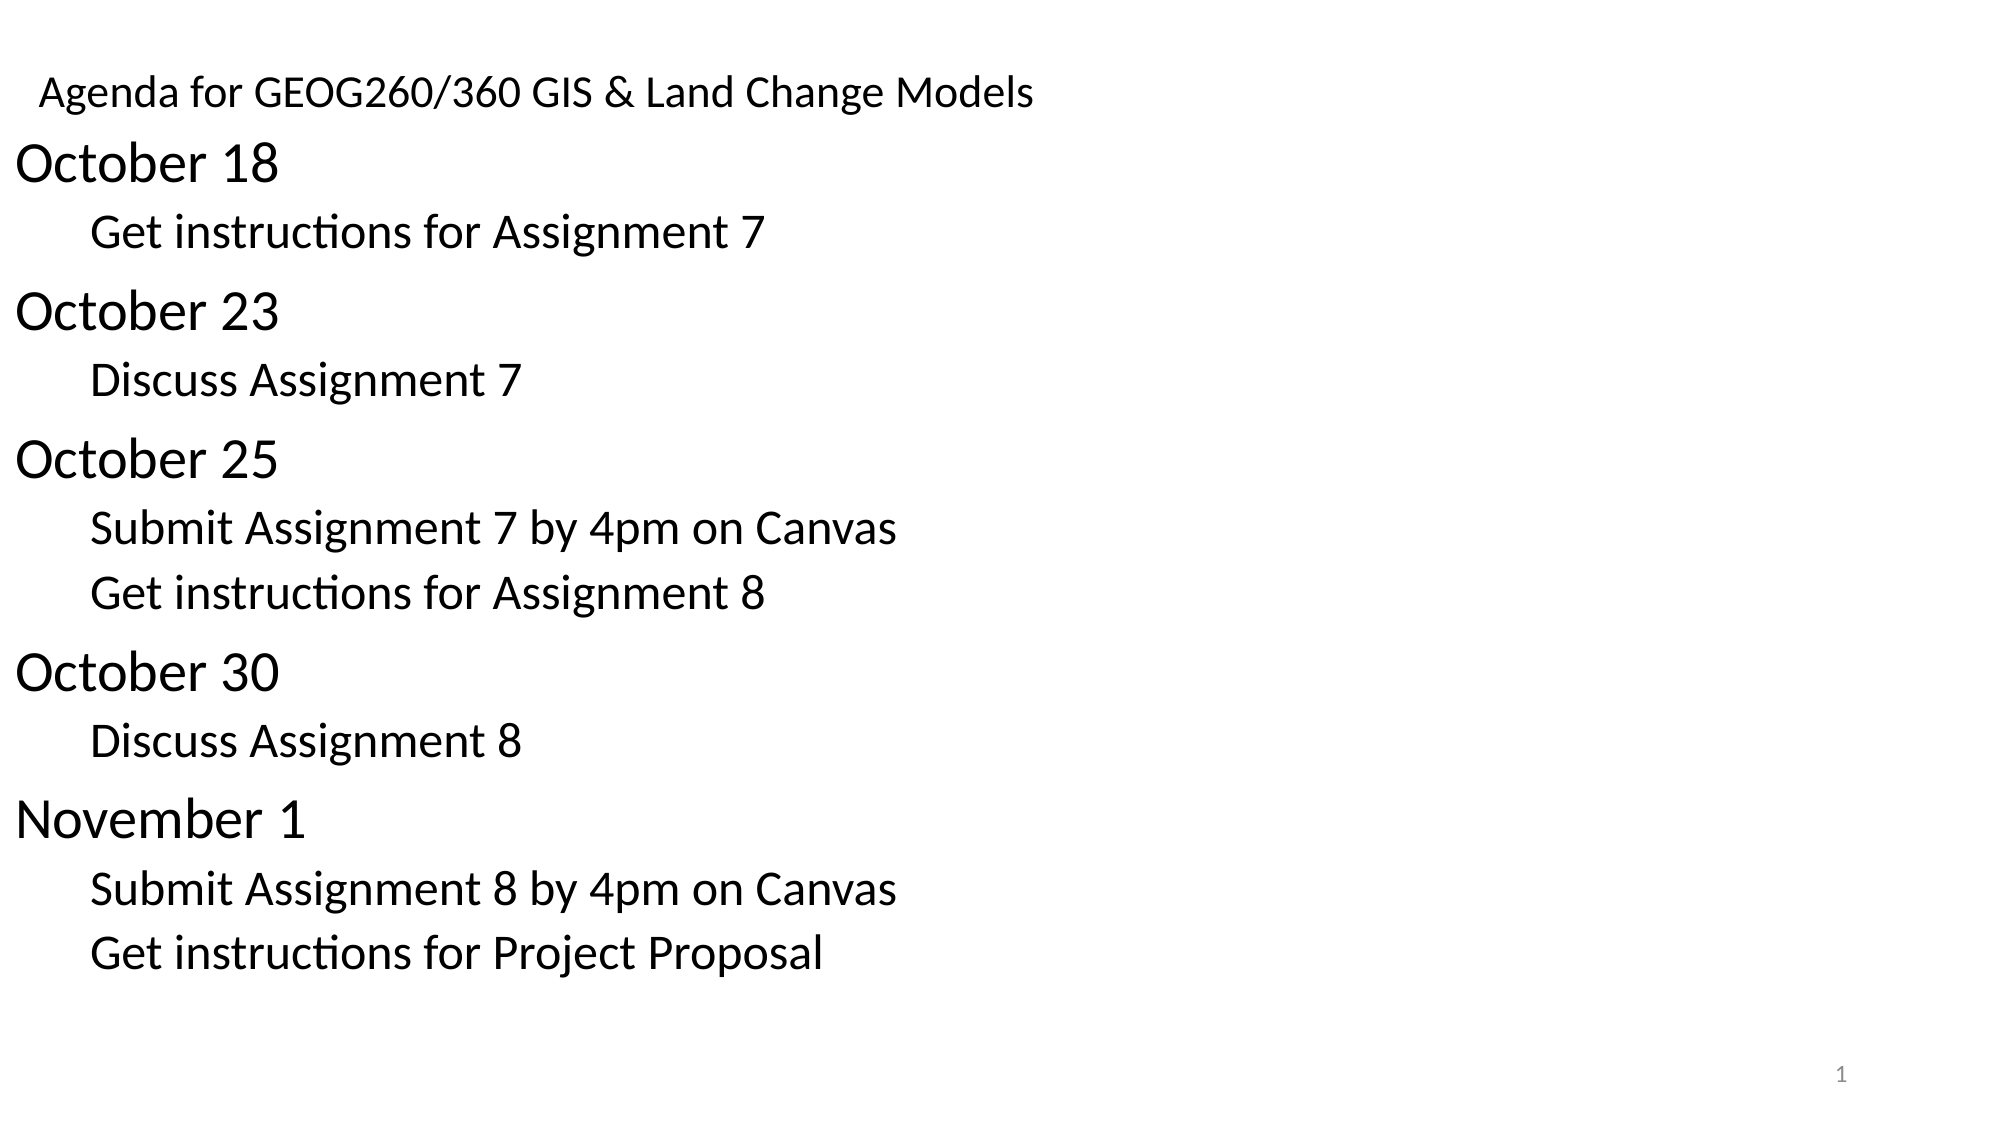

# Agenda for GEOG260/360 GIS & Land Change Models
October 18
Get instructions for Assignment 7
October 23
Discuss Assignment 7
October 25
Submit Assignment 7 by 4pm on Canvas
Get instructions for Assignment 8
October 30
Discuss Assignment 8
November 1
Submit Assignment 8 by 4pm on Canvas
Get instructions for Project Proposal
1